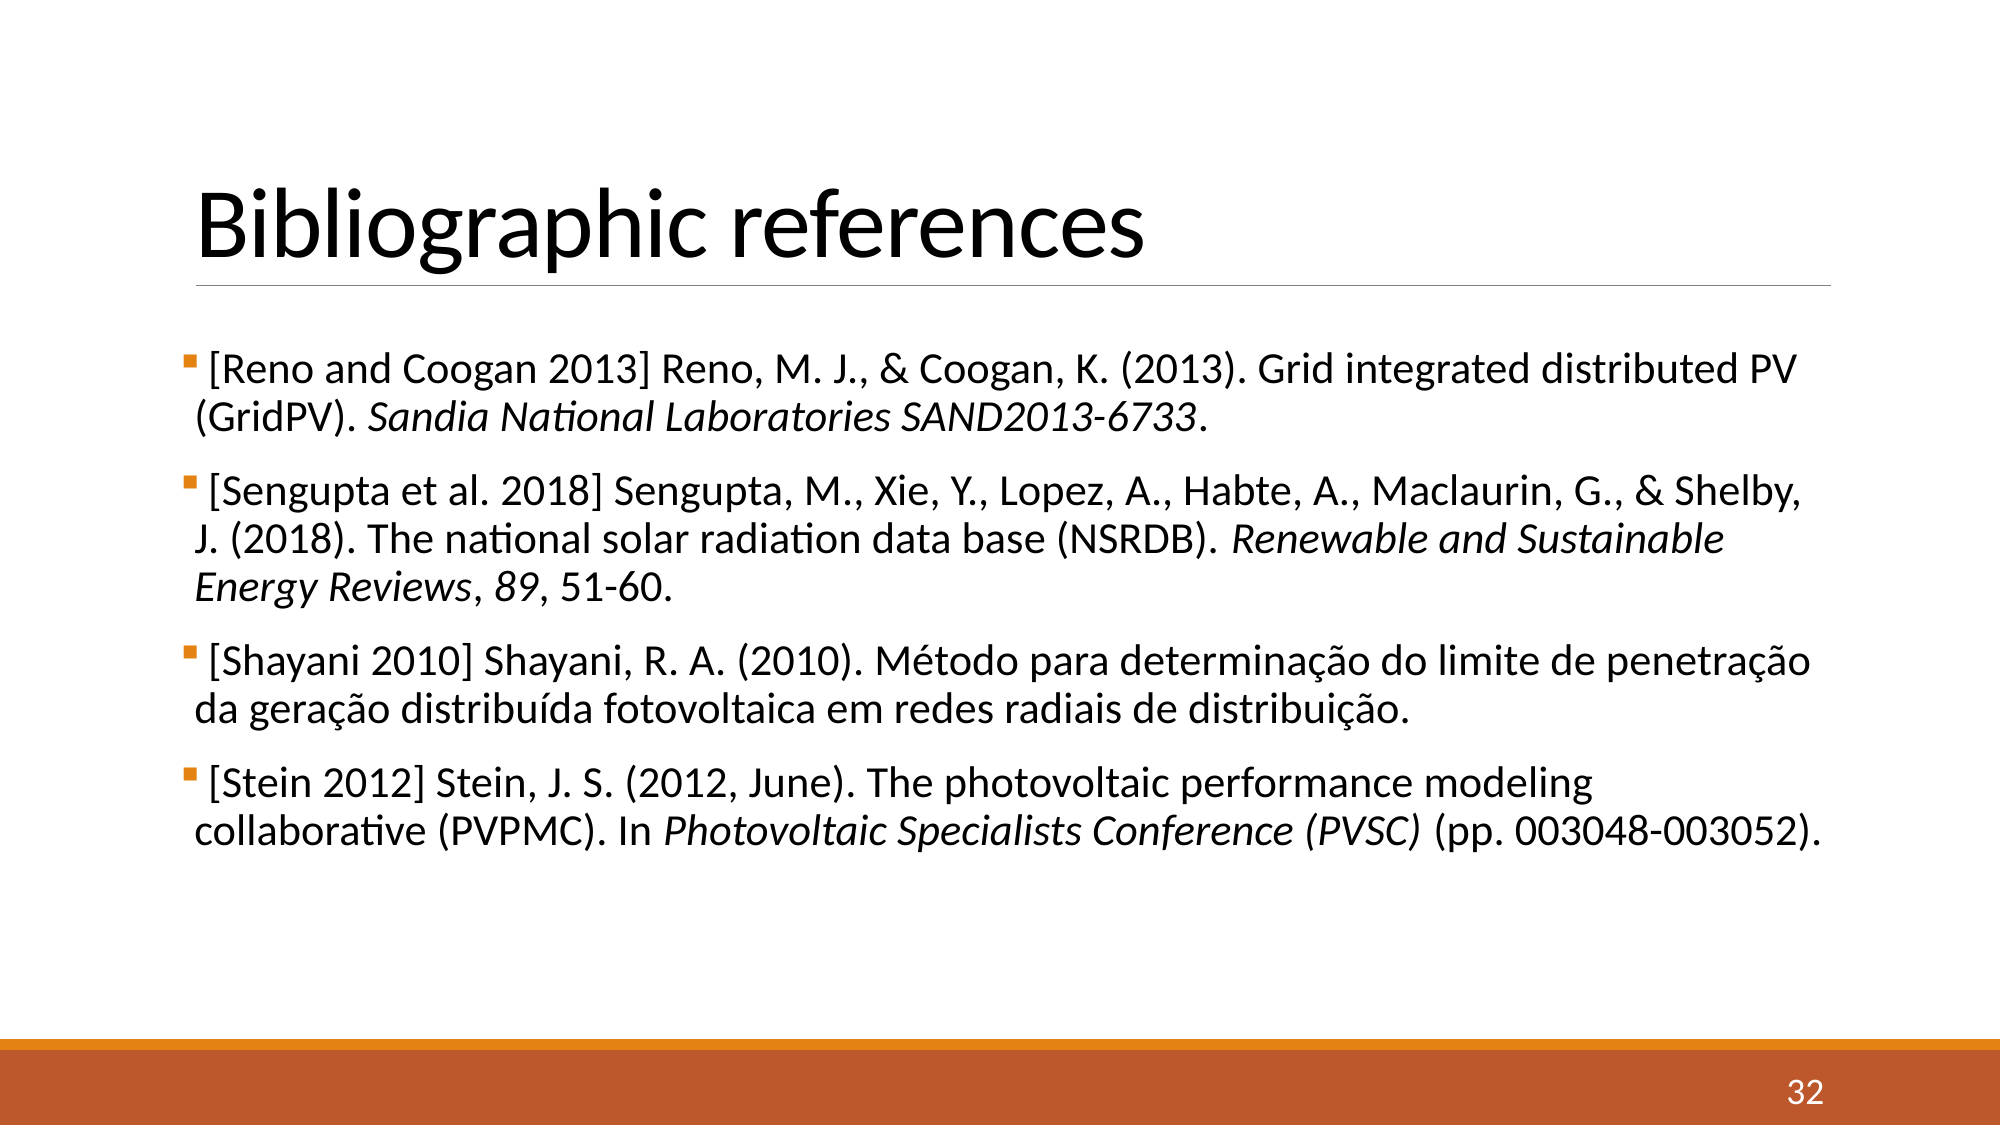

# Bibliographic references
 [Reno and Coogan 2013] Reno, M. J., & Coogan, K. (2013). Grid integrated distributed PV (GridPV). Sandia National Laboratories SAND2013-6733.
 [Sengupta et al. 2018] Sengupta, M., Xie, Y., Lopez, A., Habte, A., Maclaurin, G., & Shelby, J. (2018). The national solar radiation data base (NSRDB). Renewable and Sustainable Energy Reviews, 89, 51-60.
 [Shayani 2010] Shayani, R. A. (2010). Método para determinação do limite de penetração da geração distribuída fotovoltaica em redes radiais de distribuição.
 [Stein 2012] Stein, J. S. (2012, June). The photovoltaic performance modeling collaborative (PVPMC). In Photovoltaic Specialists Conference (PVSC) (pp. 003048-003052).

32